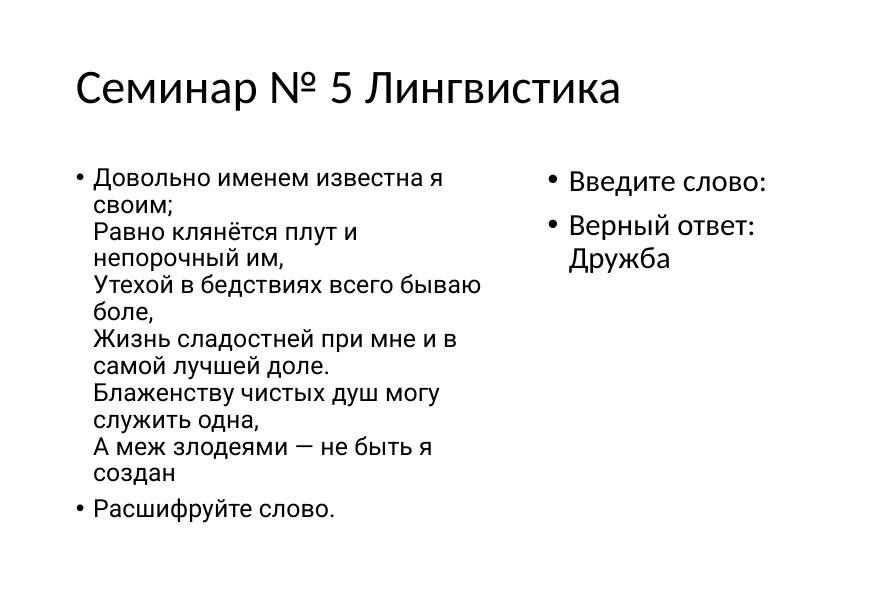

# Семинар № 5 Лингвистика
Довольно именем известна я своим;
Равно клянётся плут и непорочный им,
Утехой в бедствиях всего бываю боле,
Жизнь сладостней при мне и в самой лучшей доле.
Блаженству чистых душ могу служить одна,
А меж злодеями — не быть я создан
Расшифруйте слово.
Введите слово:
Верный ответ: Дружба